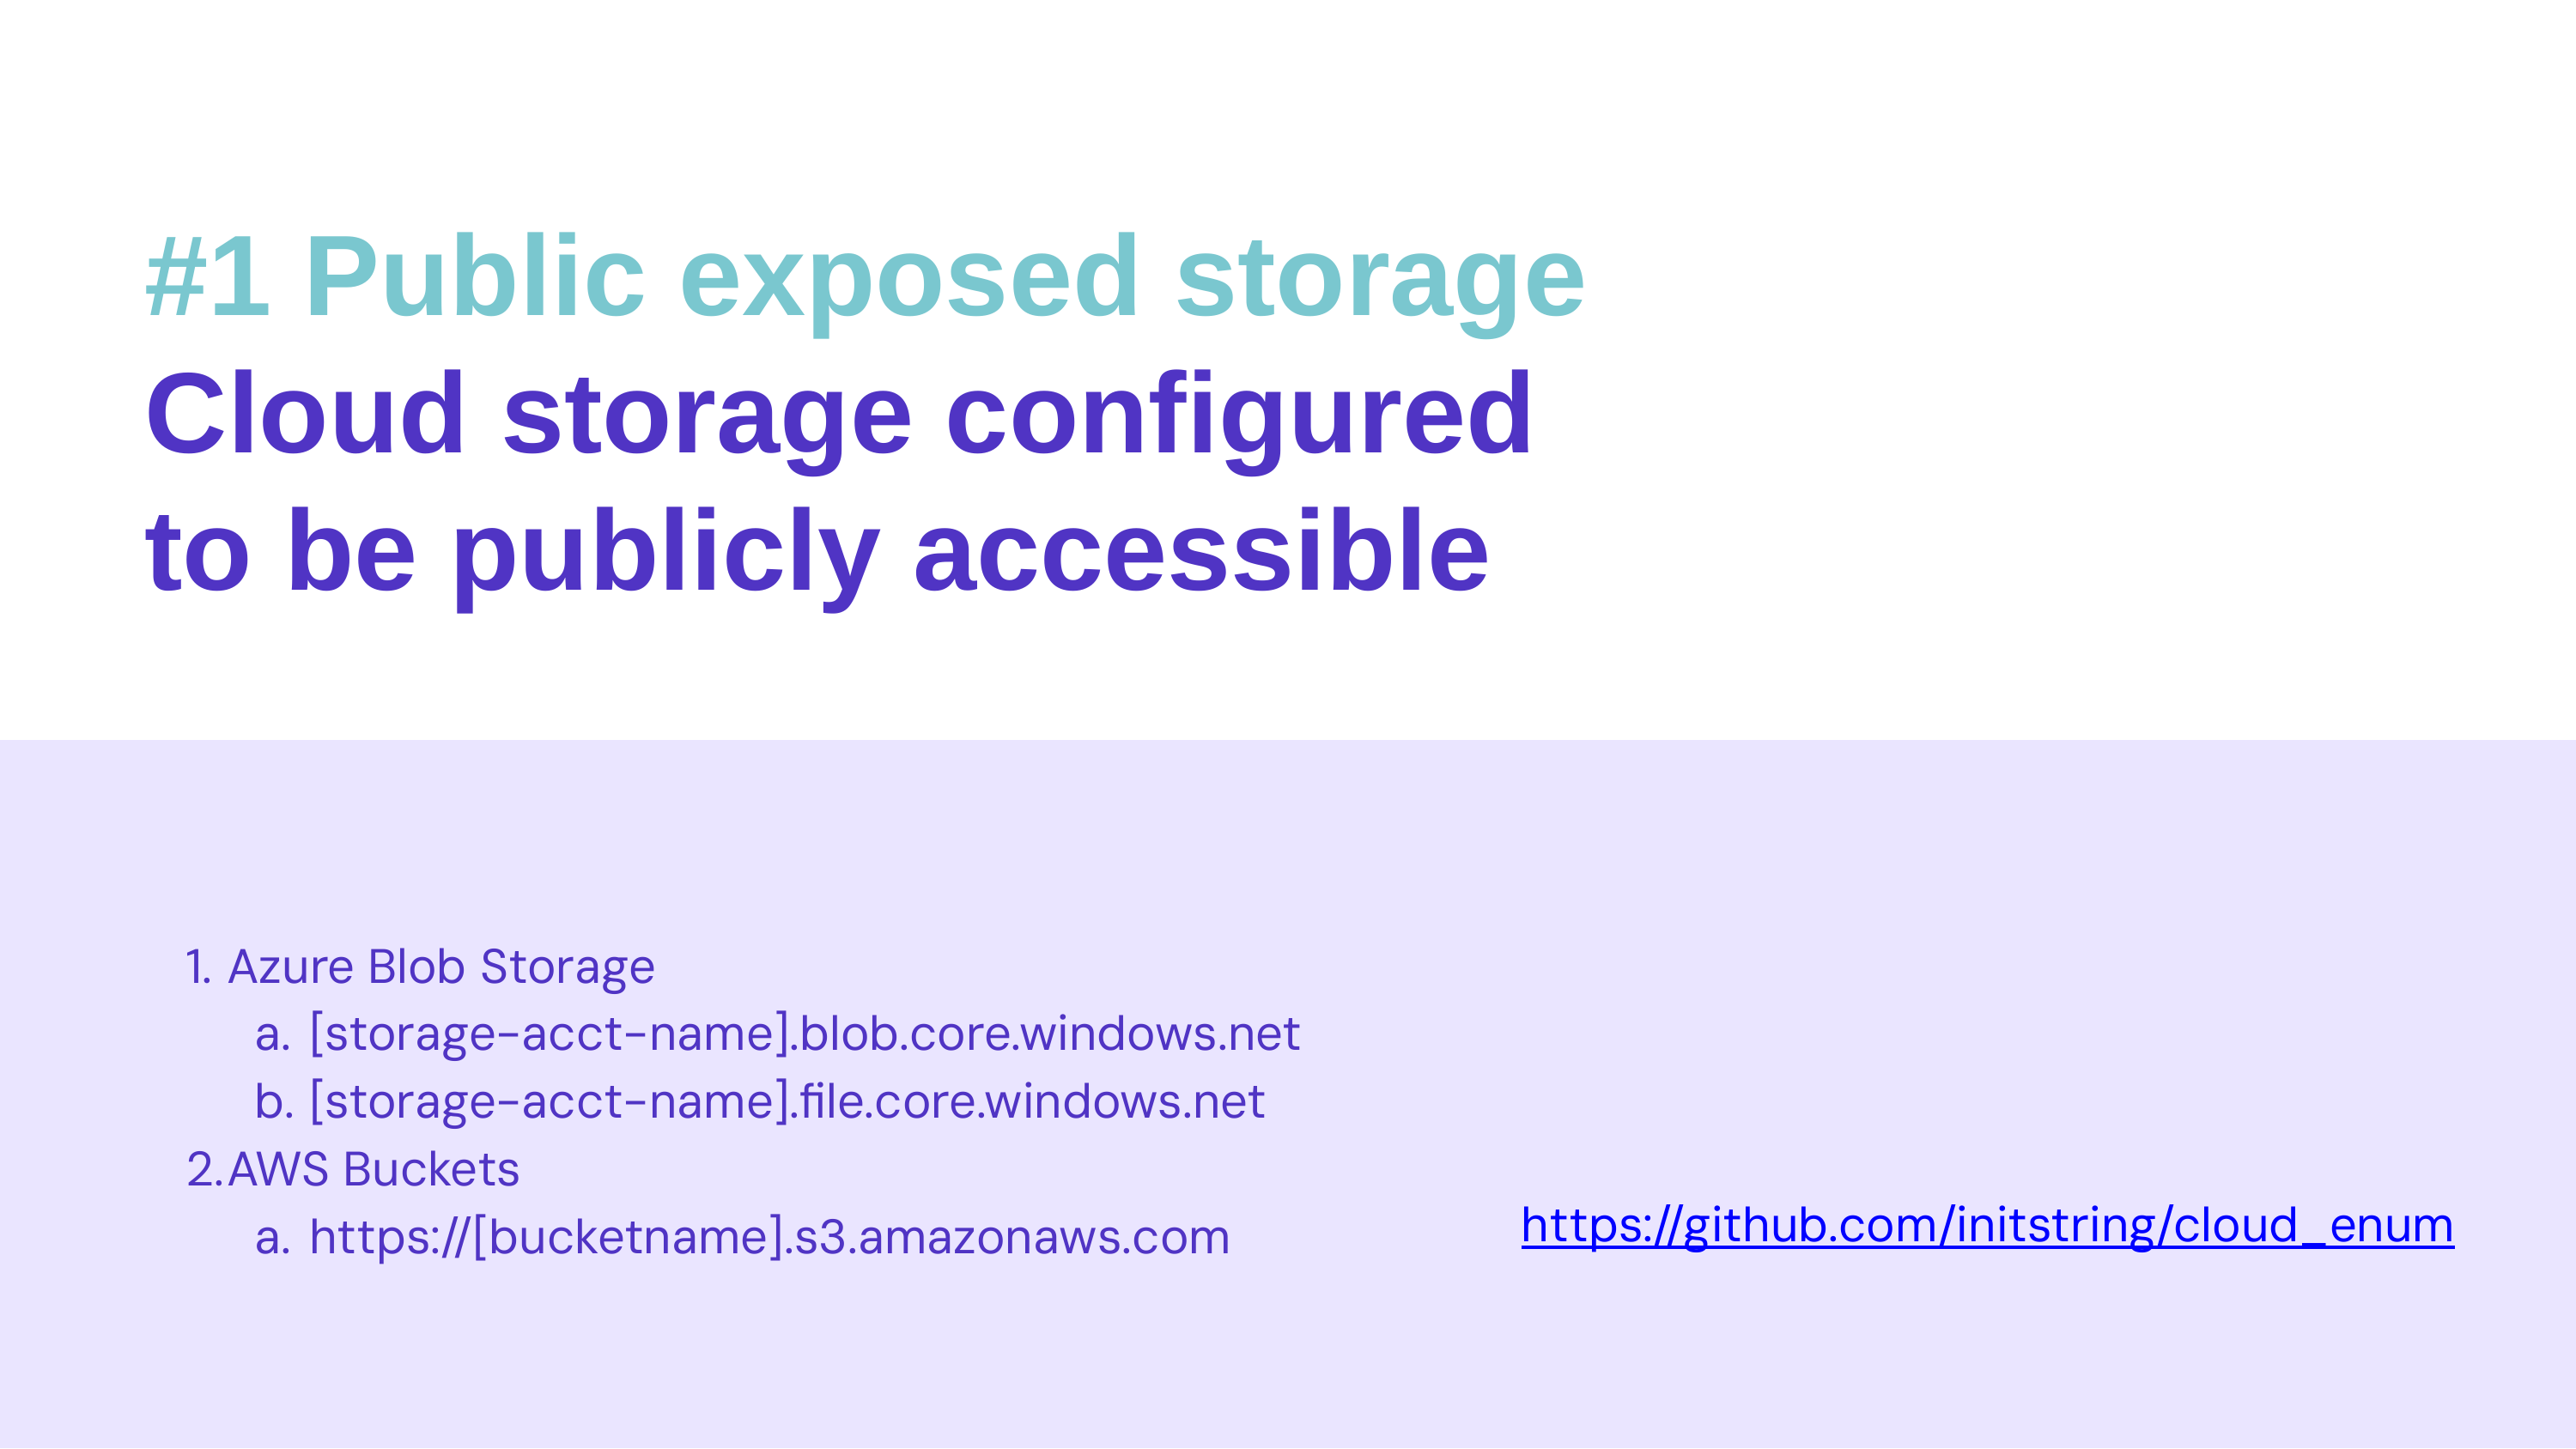

#1 Public exposed storage Cloud storage configured to be publicly accessible

Azure Blob Storage
[storage-acct-name].blob.core.windows.net
[storage-acct-name].file.core.windows.net
AWS Buckets
https://[bucketname].s3.amazonaws.com
https://github.com/initstring/cloud_enum